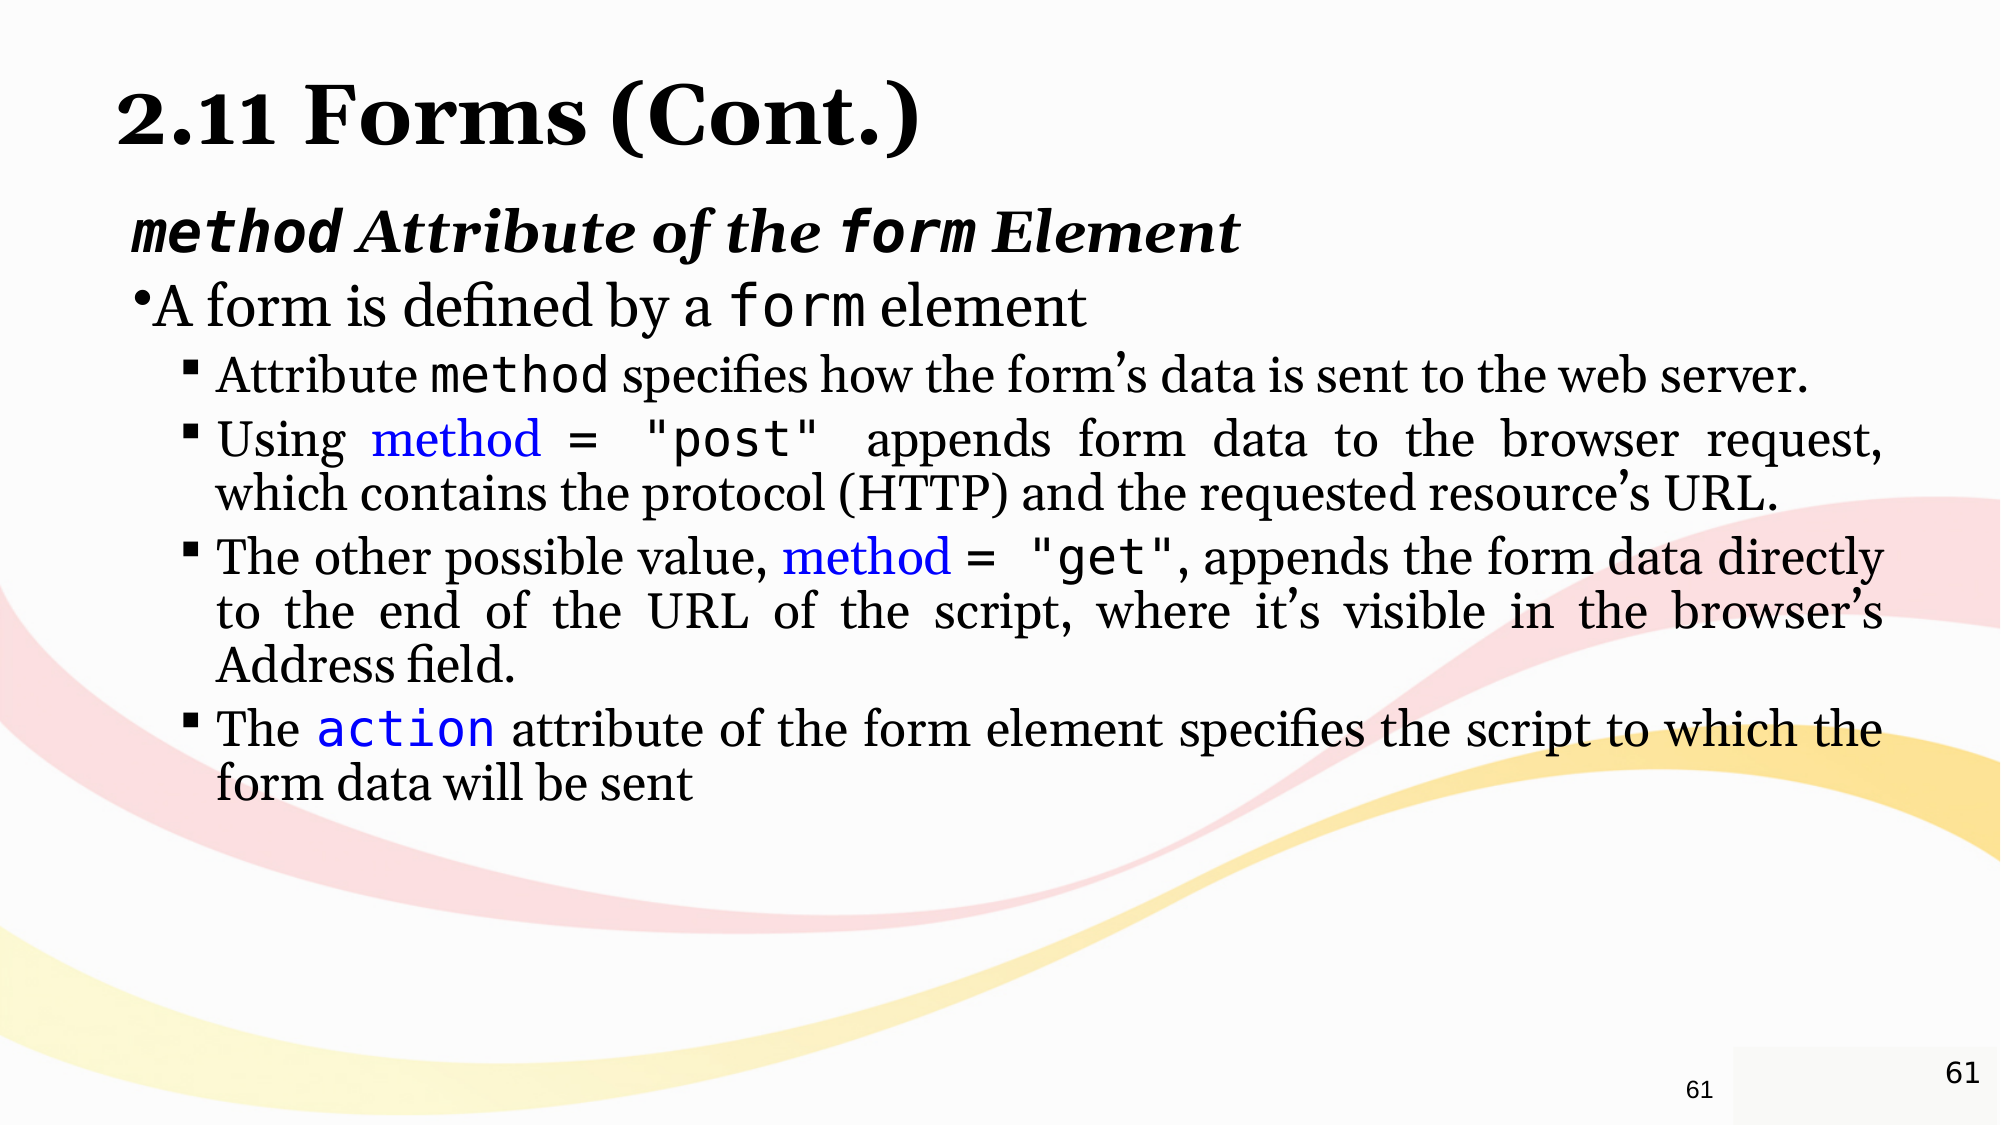

# 2.11 Forms (Cont.)
method Attribute of the form Element
A form is defined by a form element
Attribute method specifies how the form’s data is sent to the web server.
Using method = "post" appends form data to the browser request, which contains the protocol (HTTP) and the requested resource’s URL.
The other possible value, method = "get", appends the form data directly to the end of the URL of the script, where it’s visible in the browser’s Address field.
The action attribute of the form element specifies the script to which the form data will be sent
61
61